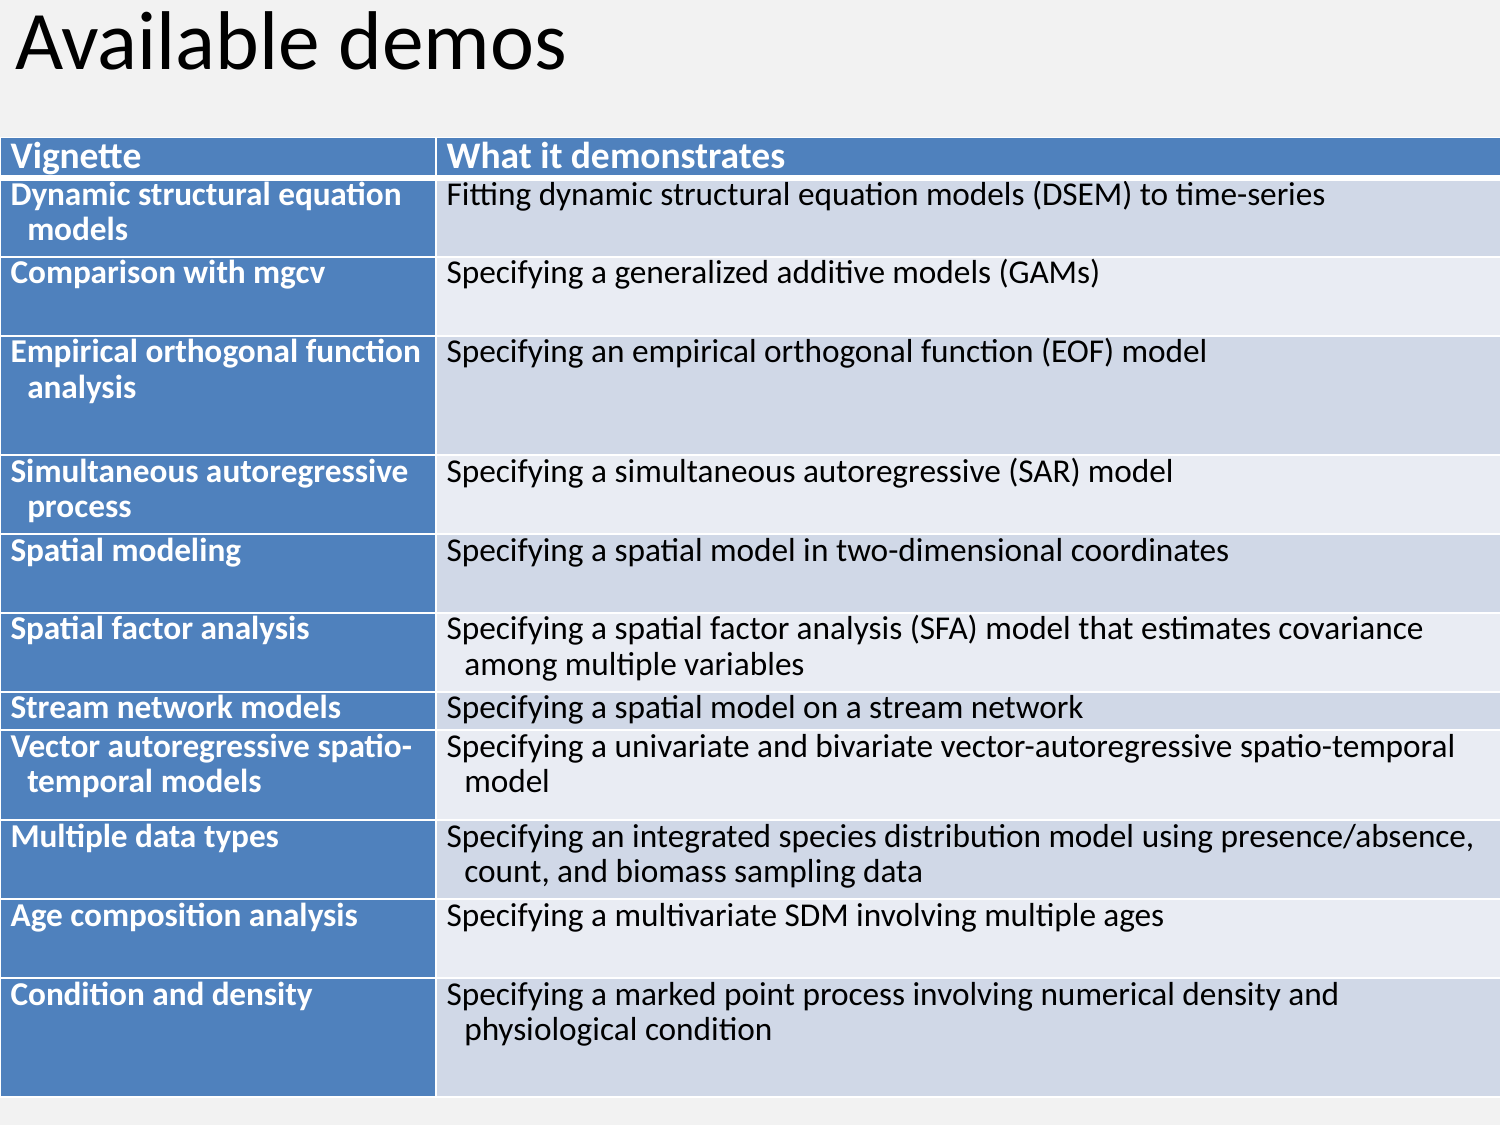

Available demos

| Vignette | What it demonstrates |
| --- | --- |
| Dynamic structural equation models | Fitting dynamic structural equation models (DSEM) to time-series |
| Comparison with mgcv | Specifying a generalized additive models (GAMs) |
| Empirical orthogonal function analysis | Specifying an empirical orthogonal function (EOF) model |
| Simultaneous autoregressive process | Specifying a simultaneous autoregressive (SAR) model |
| Spatial modeling | Specifying a spatial model in two-dimensional coordinates |
| Spatial factor analysis | Specifying a spatial factor analysis (SFA) model that estimates covariance among multiple variables |
| Stream network models | Specifying a spatial model on a stream network |
| Vector autoregressive spatio-temporal models | Specifying a univariate and bivariate vector-autoregressive spatio-temporal model |
| Multiple data types | Specifying an integrated species distribution model using presence/absence, count, and biomass sampling data |
| Age composition analysis | Specifying a multivariate SDM involving multiple ages |
| Condition and density | Specifying a marked point process involving numerical density and physiological condition |